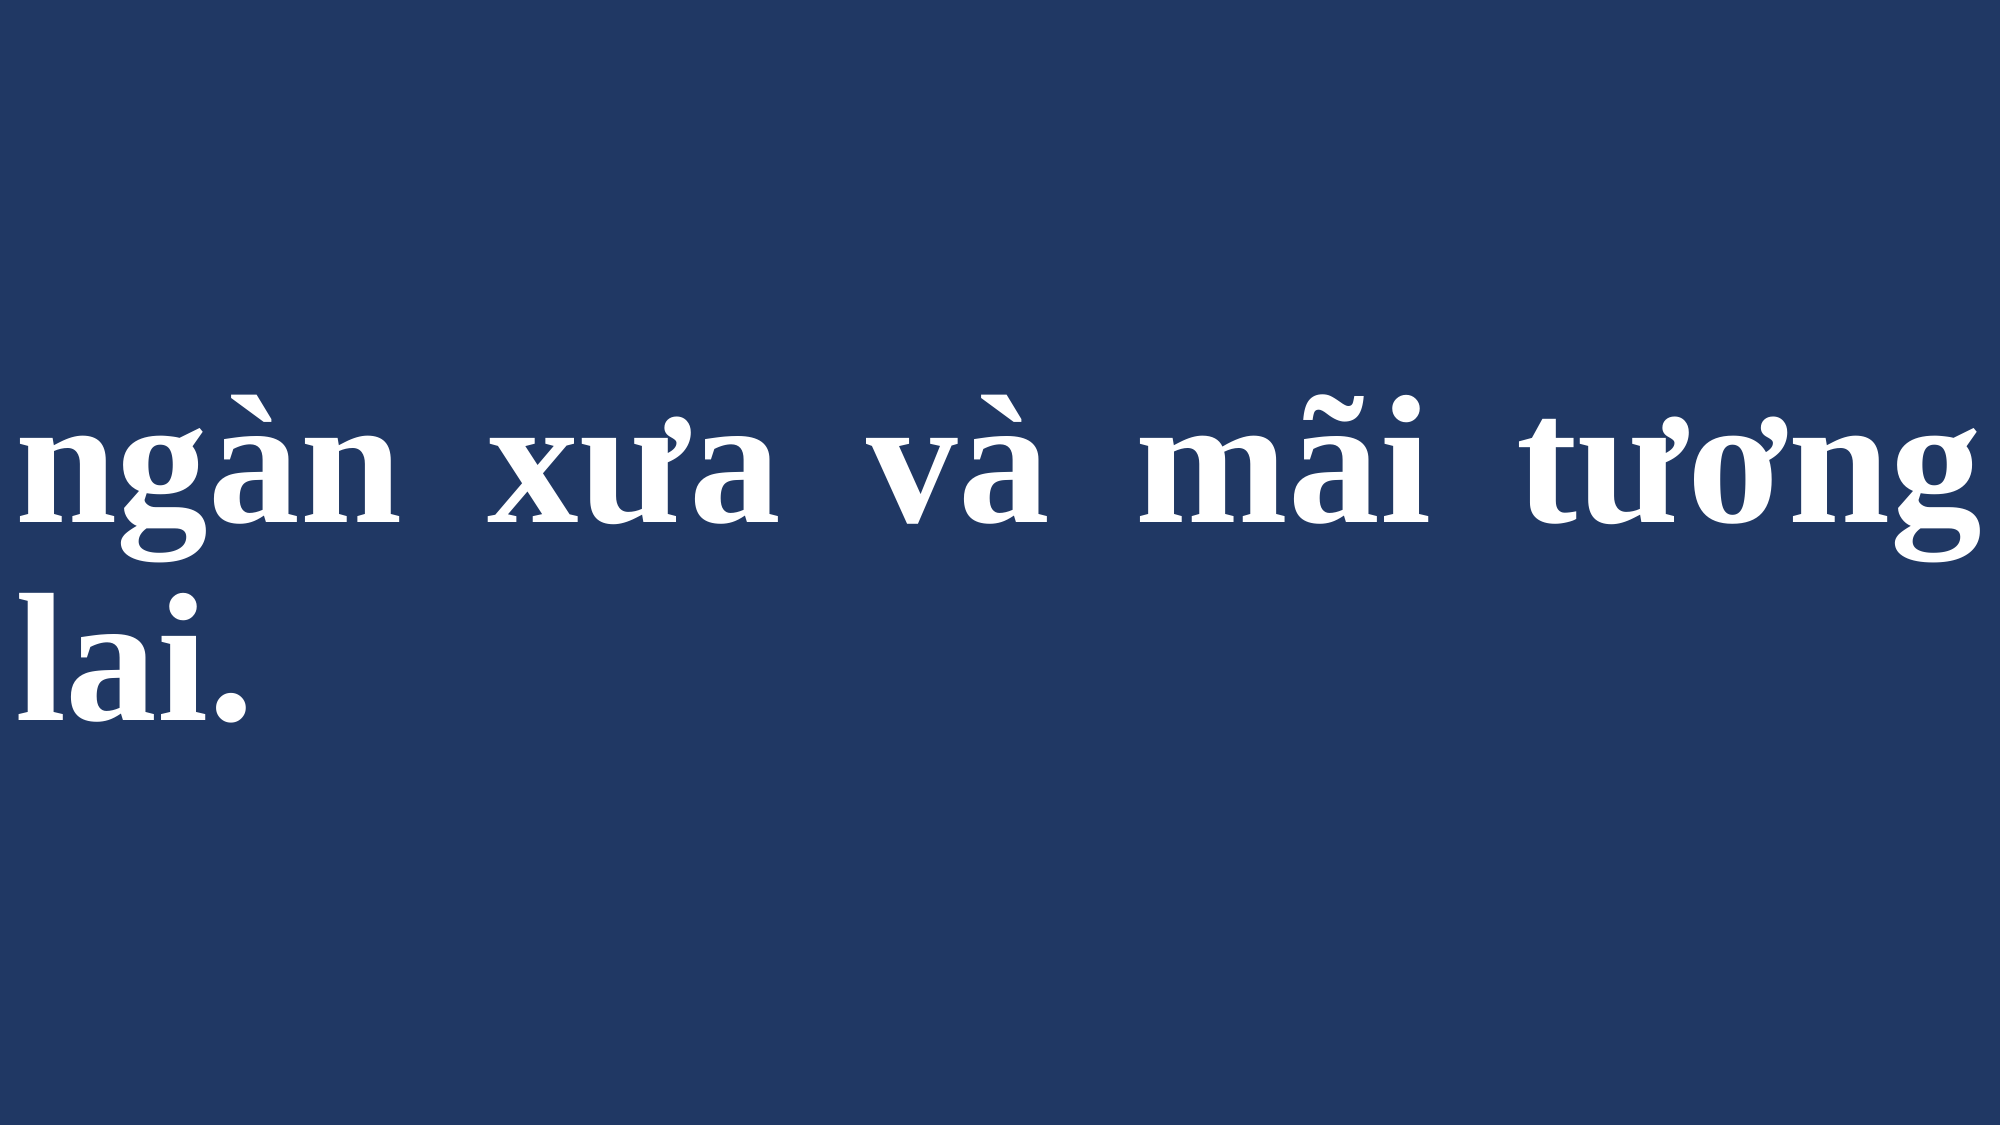

# ngàn xưa và mãi tương lai.